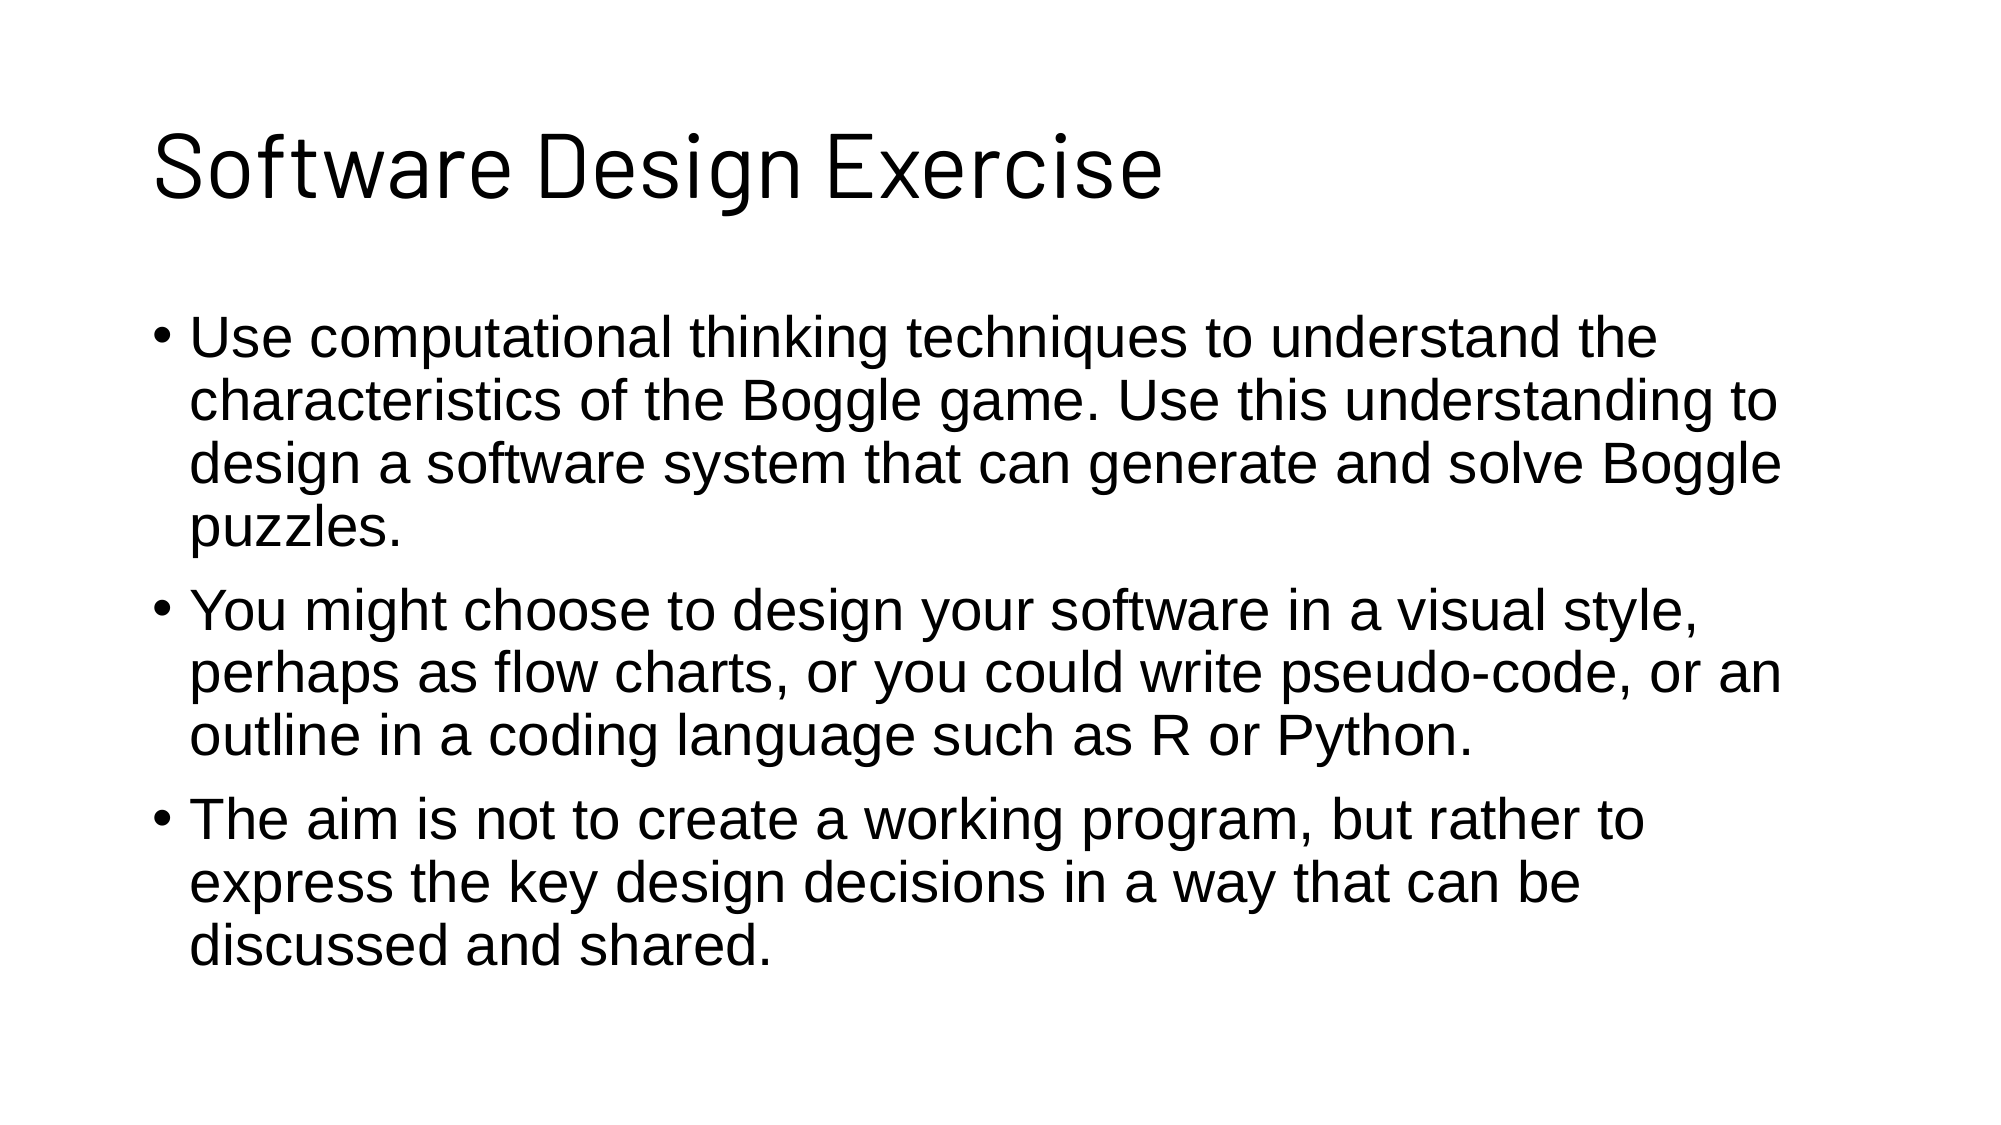

# Software Design Exercise
Use computational thinking techniques to understand the characteristics of the Boggle game. Use this understanding to design a software system that can generate and solve Boggle puzzles.
You might choose to design your software in a visual style, perhaps as flow charts, or you could write pseudo-code, or an outline in a coding language such as R or Python.
The aim is not to create a working program, but rather to express the key design decisions in a way that can be discussed and shared.